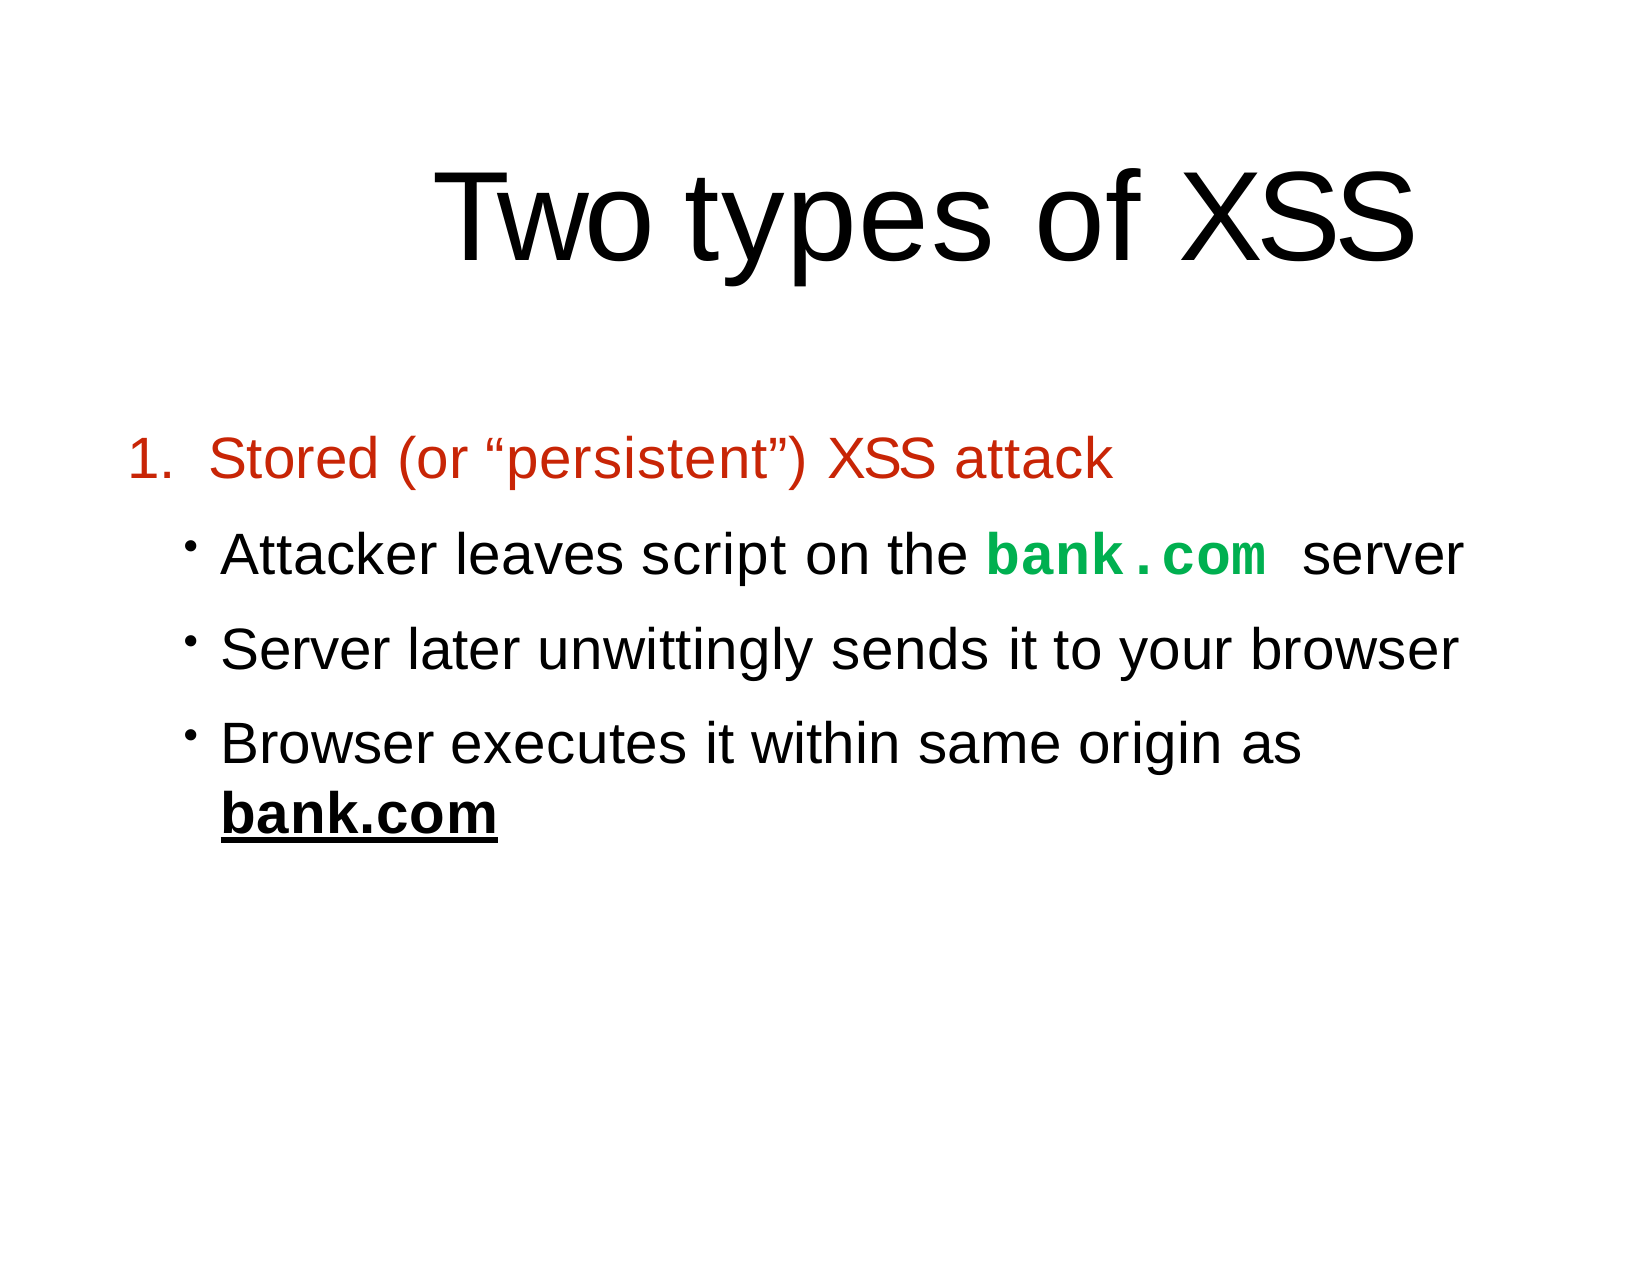

# Two types of XSS
Stored (or “persistent”) XSS attack
Attacker leaves script on the bank.com server
Server later unwittingly sends it to your browser
Browser executes it within same origin as bank.com